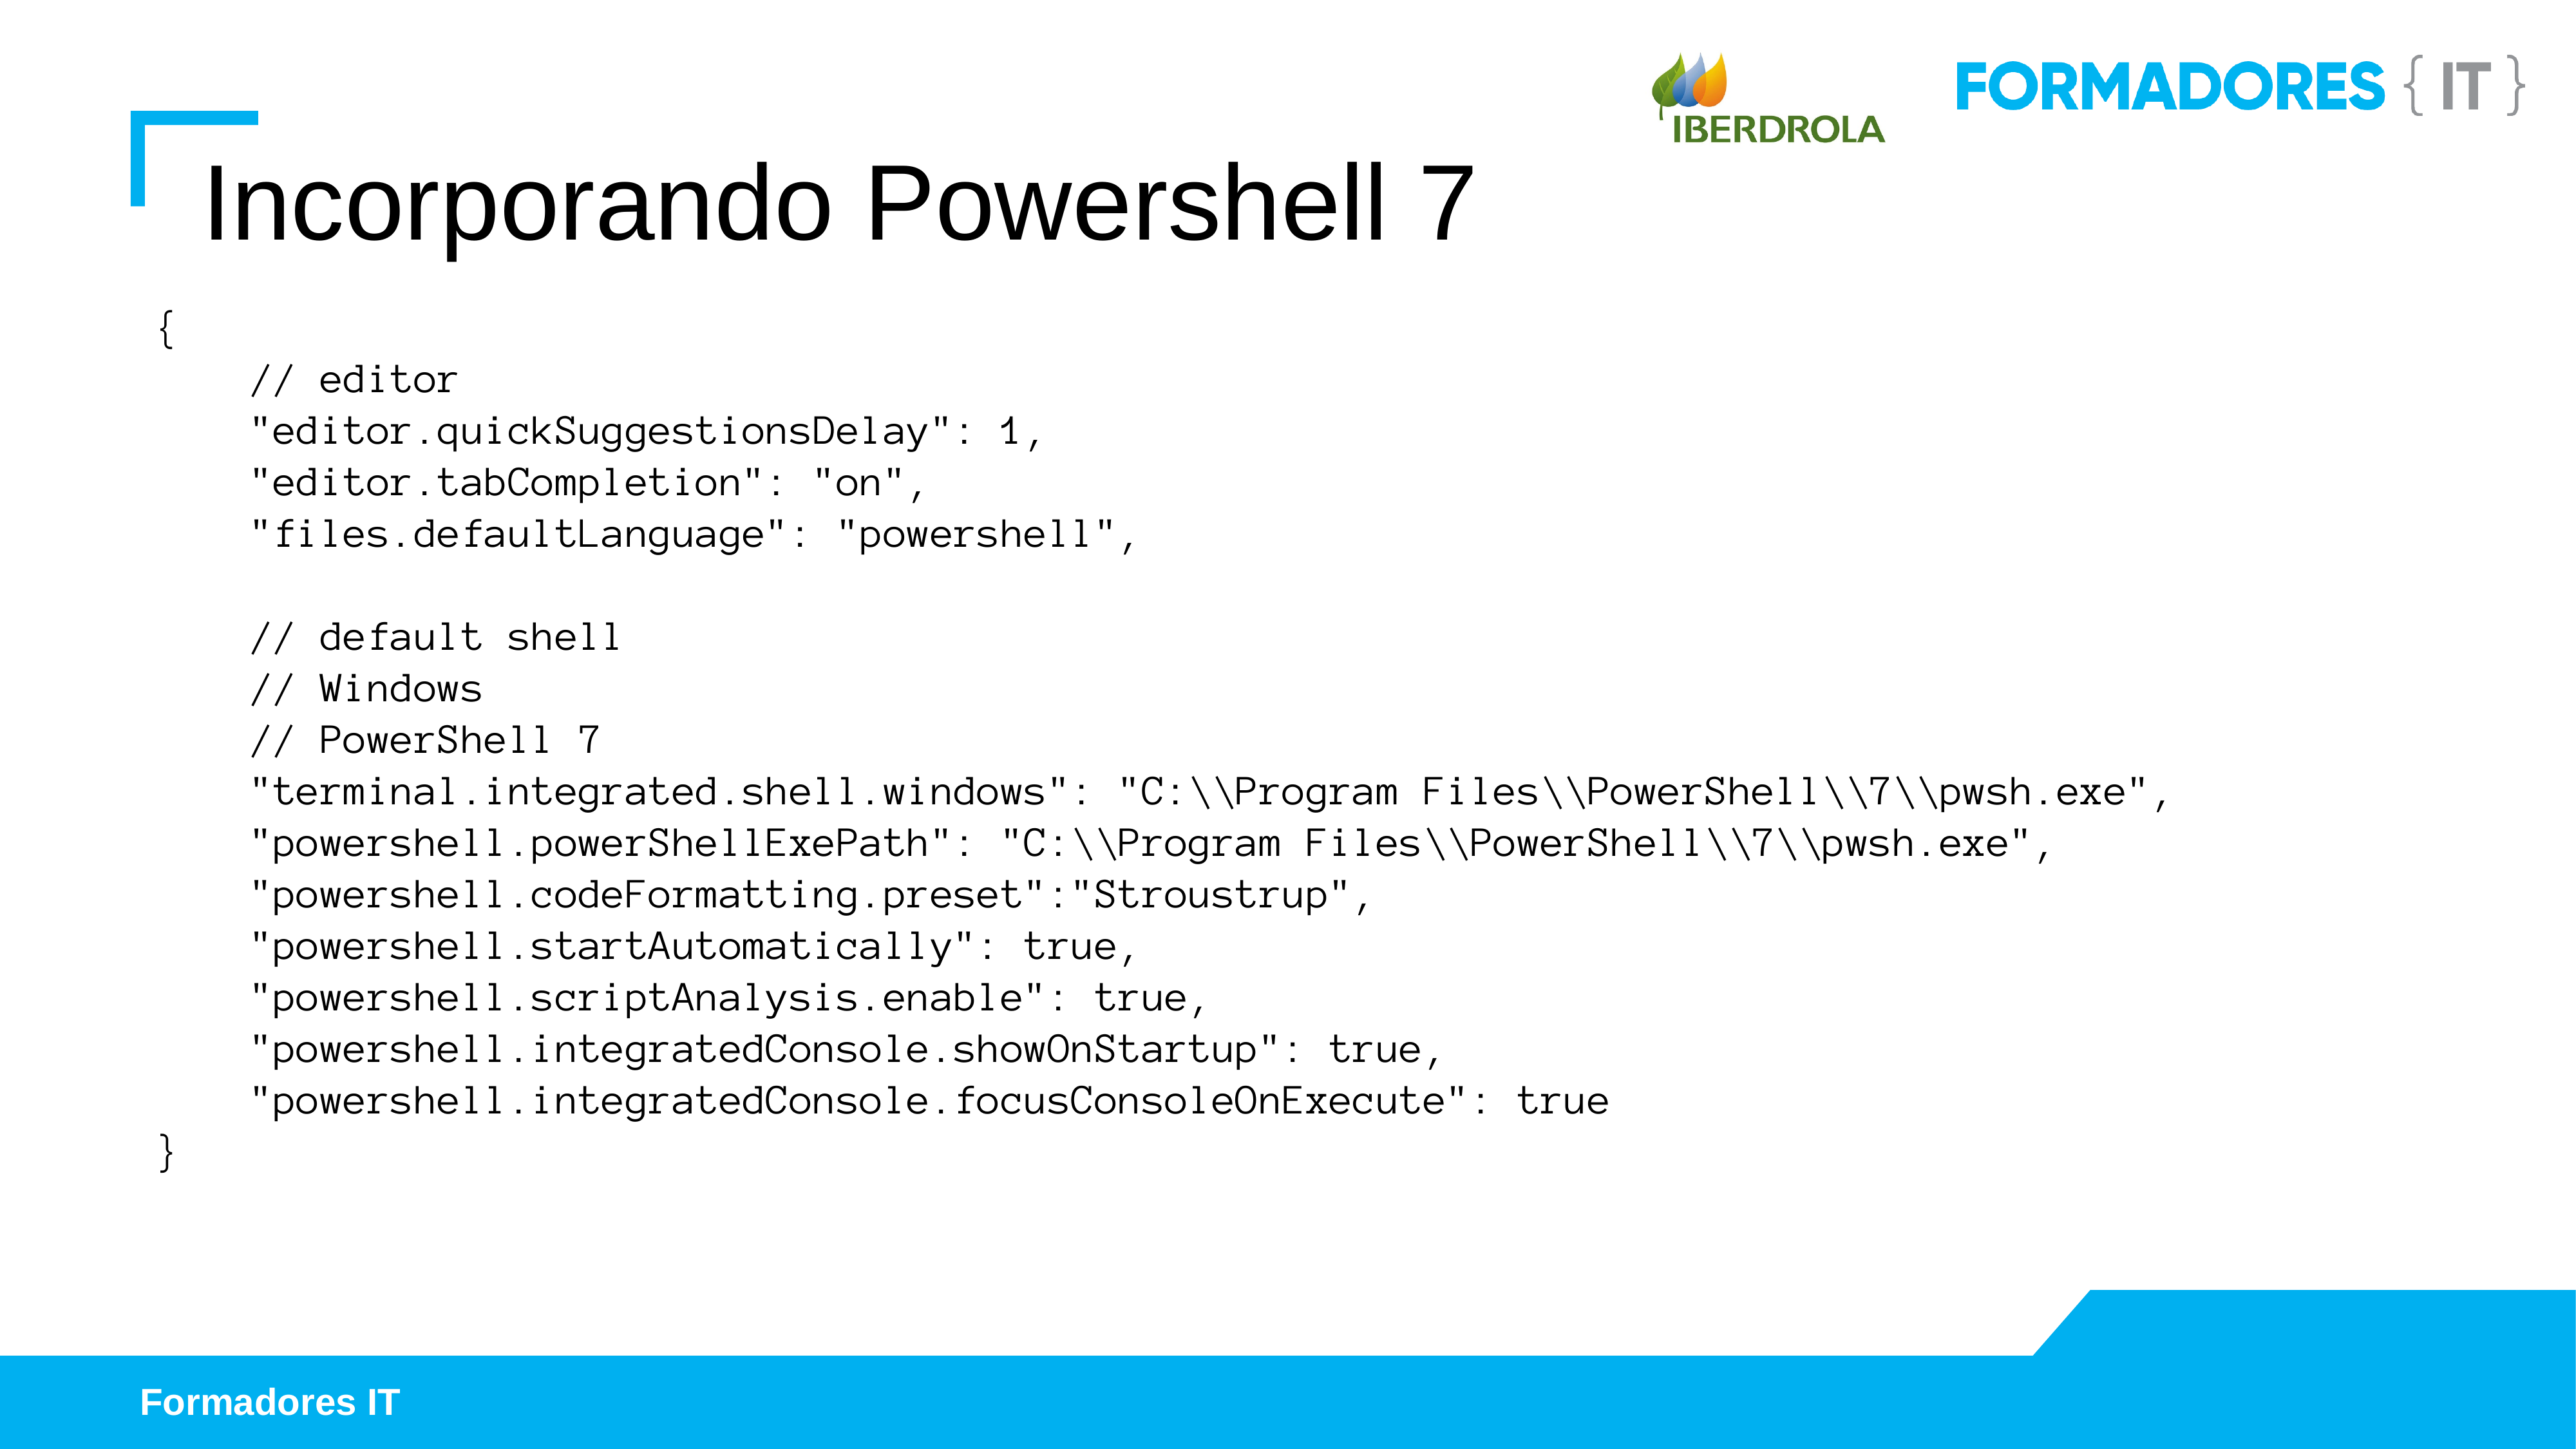

Incorporando Powershell 7
{
    // editor
    "editor.quickSuggestionsDelay": 1,
    "editor.tabCompletion": "on",
    "files.defaultLanguage": "powershell",

    // default shell
    // Windows
    // PowerShell 7
    "terminal.integrated.shell.windows": "C:\\Program Files\\PowerShell\\7\\pwsh.exe",
    "powershell.powerShellExePath": "C:\\Program Files\\PowerShell\\7\\pwsh.exe",
    "powershell.codeFormatting.preset":"Stroustrup",
    "powershell.startAutomatically": true,
    "powershell.scriptAnalysis.enable": true,
    "powershell.integratedConsole.showOnStartup": true,
    "powershell.integratedConsole.focusConsoleOnExecute": true
}